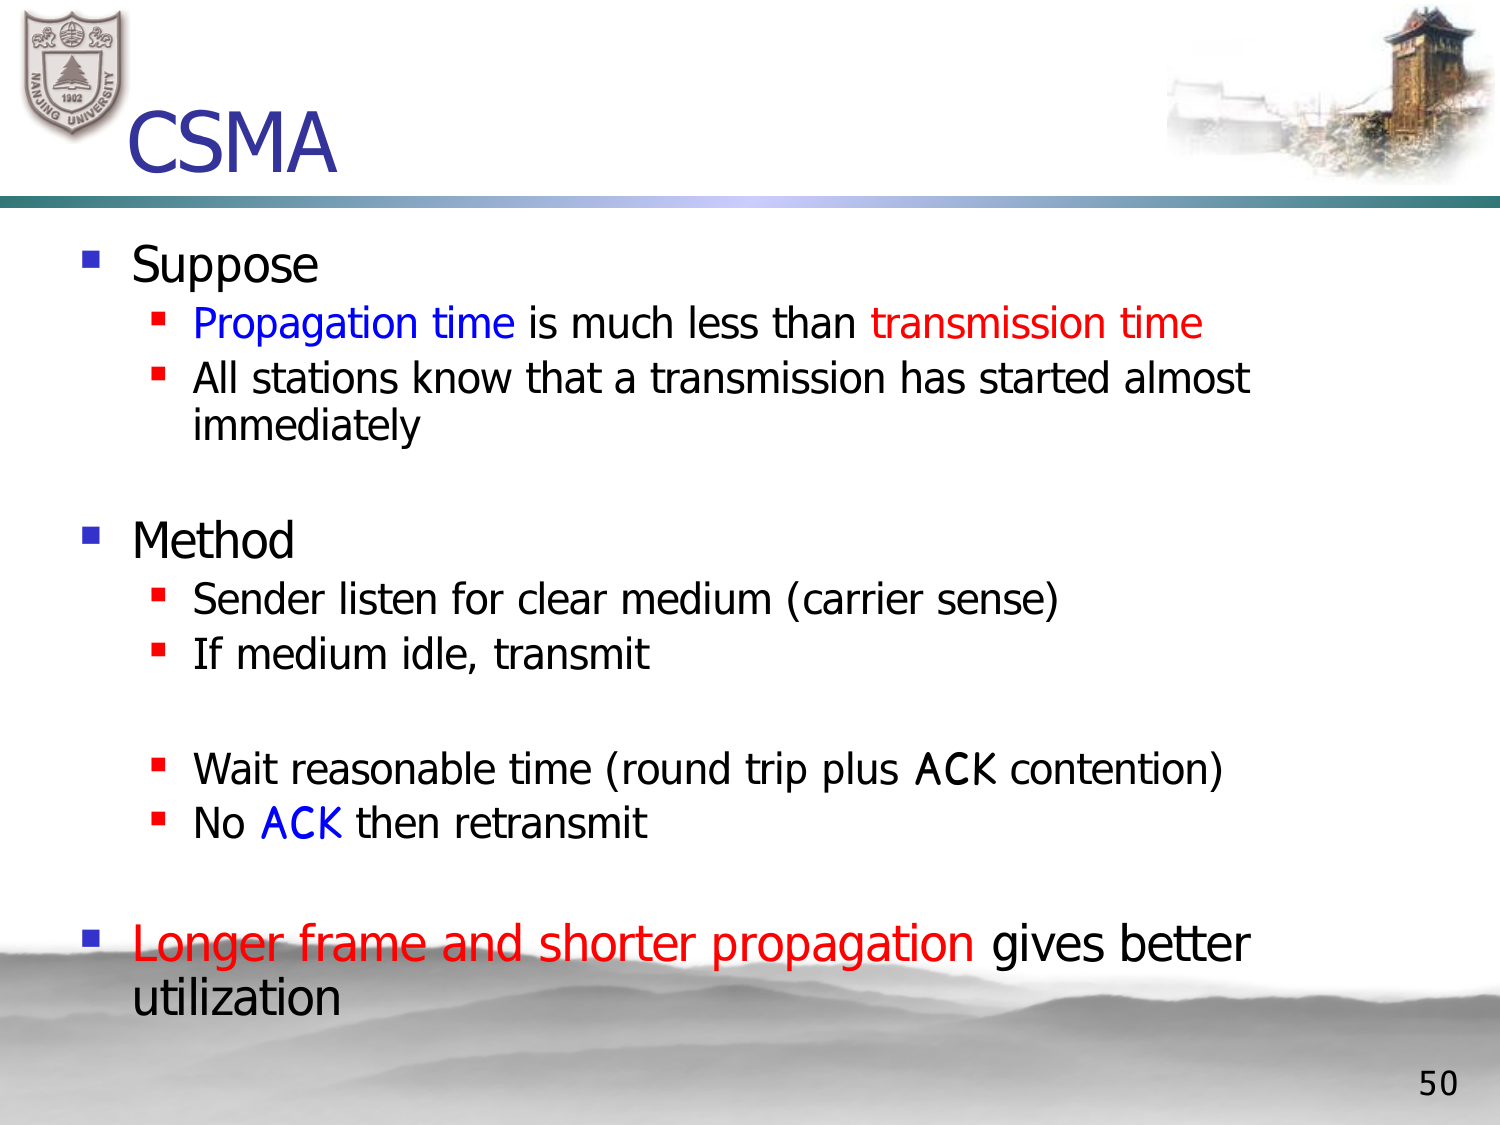

# CSMA
Suppose
Propagation time is much less than transmission time
All stations know that a transmission has started almost immediately

Method
Sender listen for clear medium (carrier sense)
If medium idle, transmit

Wait reasonable time (round trip plus ACK contention)
No ACK then retransmit

Longer frame and shorter propagation gives better utilization
50